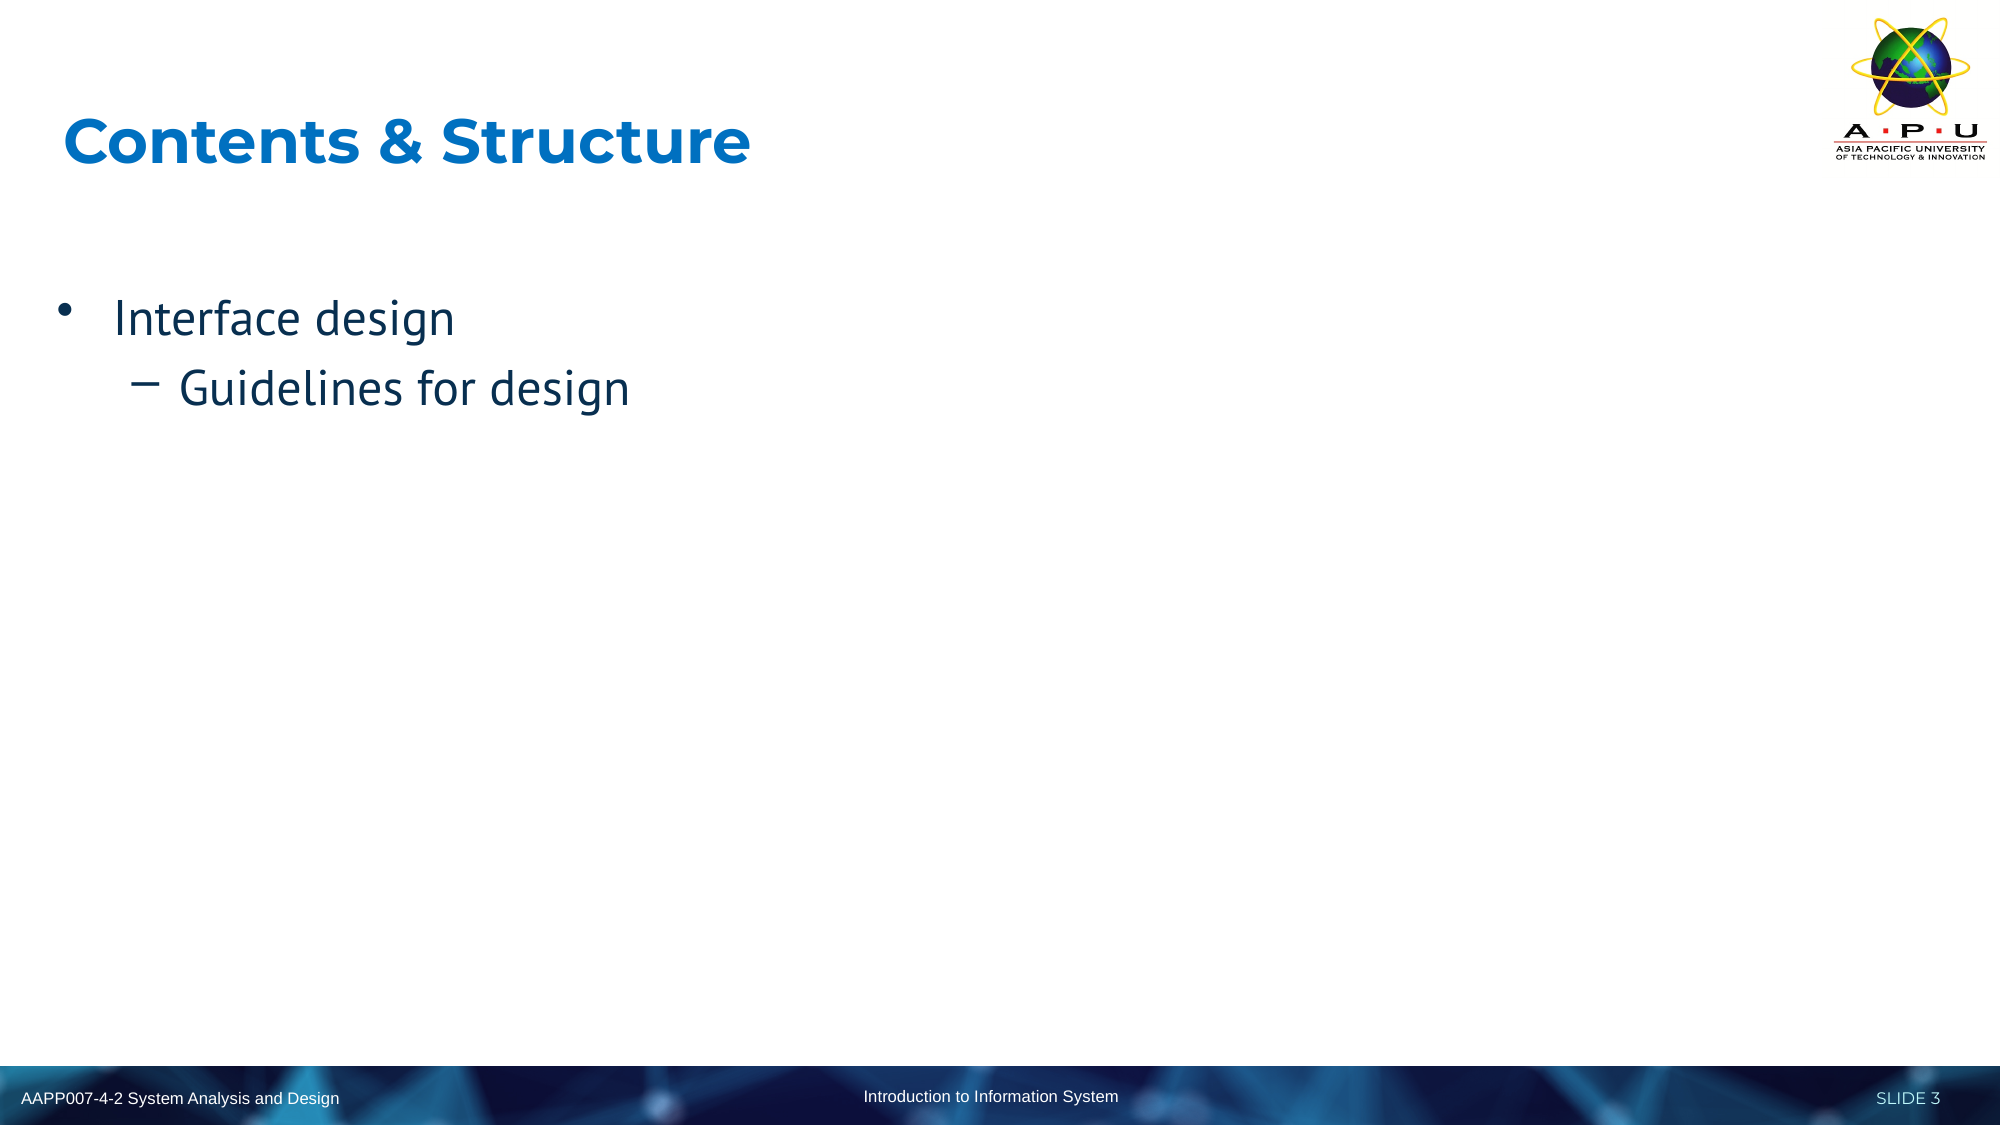

# Contents & Structure
Interface design
Guidelines for design